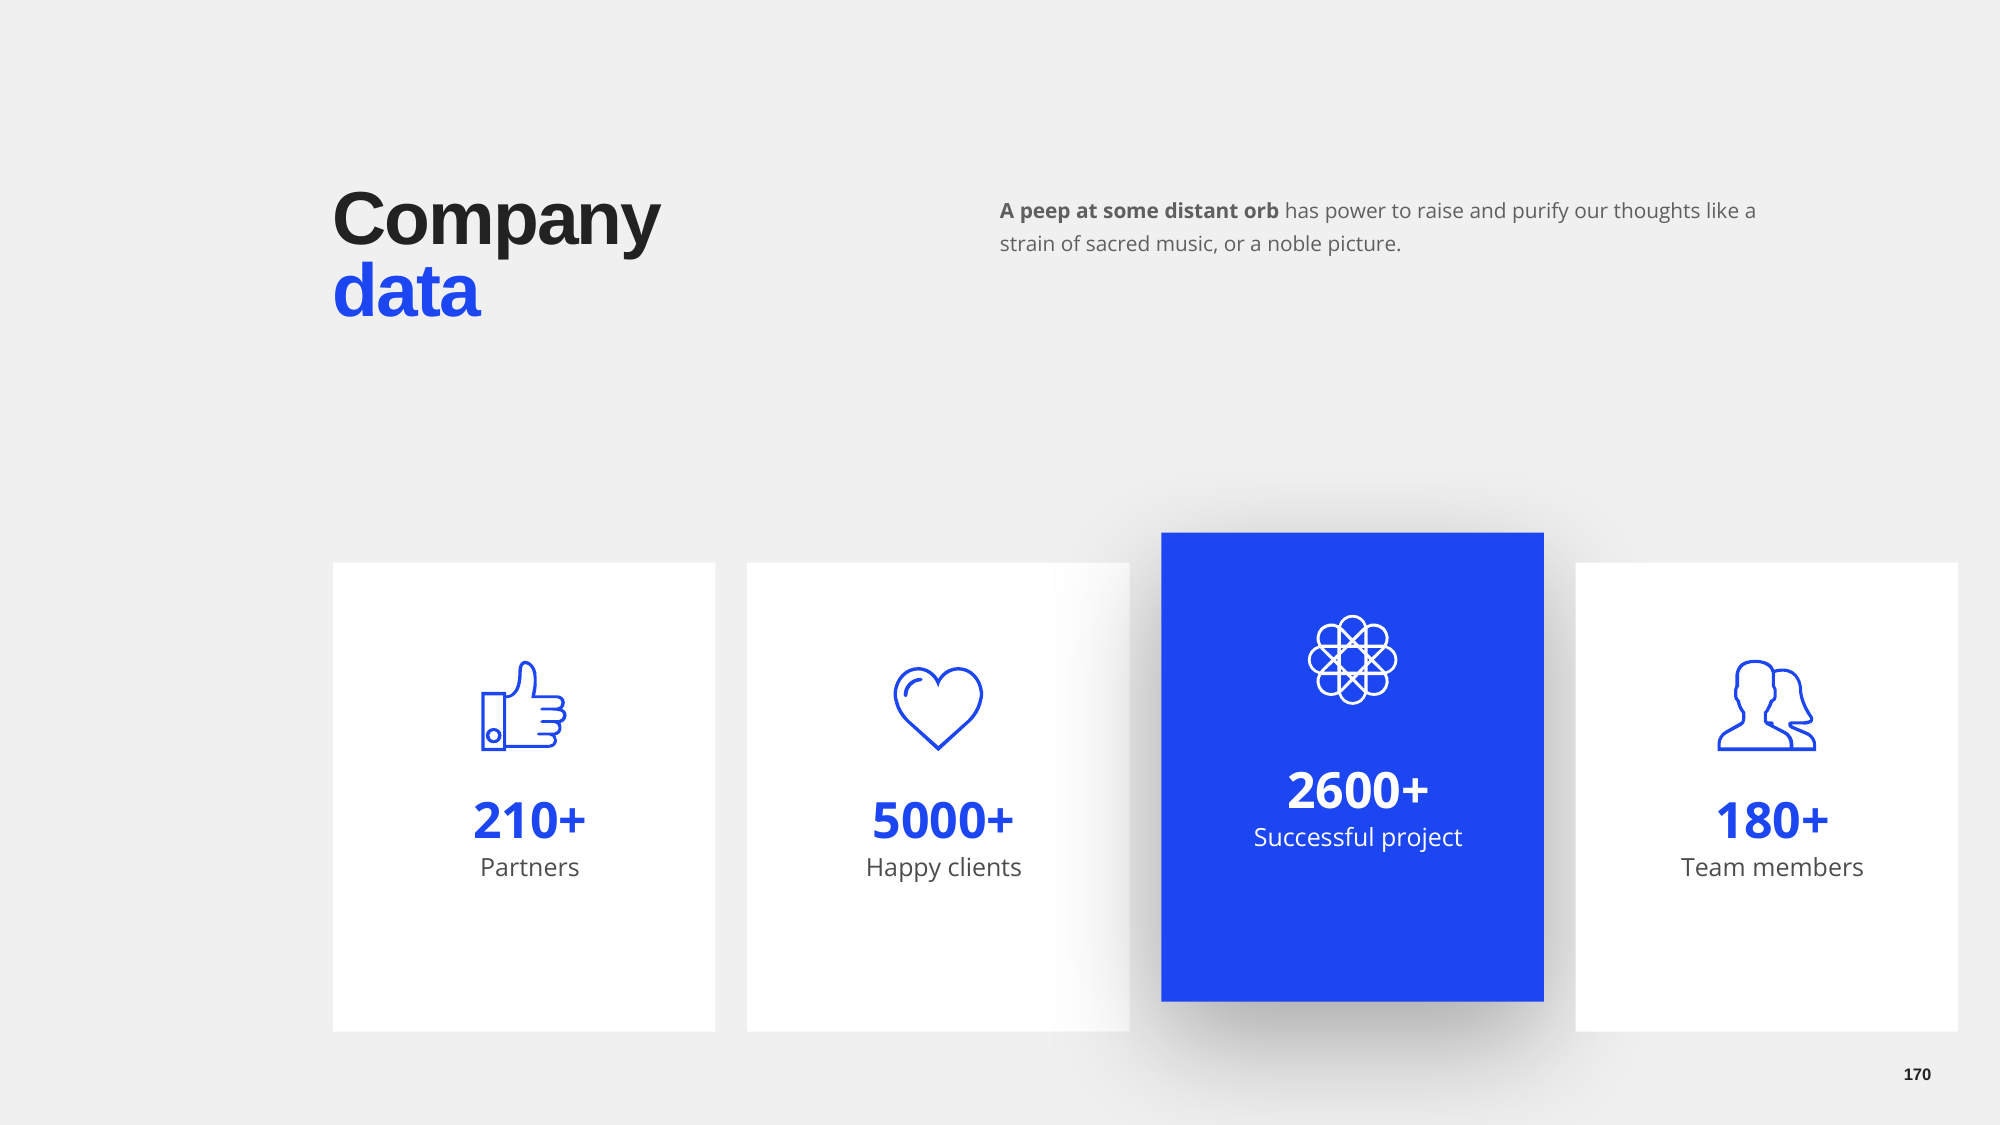

# Company data
A peep at some distant orb has power to raise and purify our thoughts like a strain of sacred music, or a noble picture.
2600+
Successful project
210+
Partners
5000+
Happy clients
180+
Team members